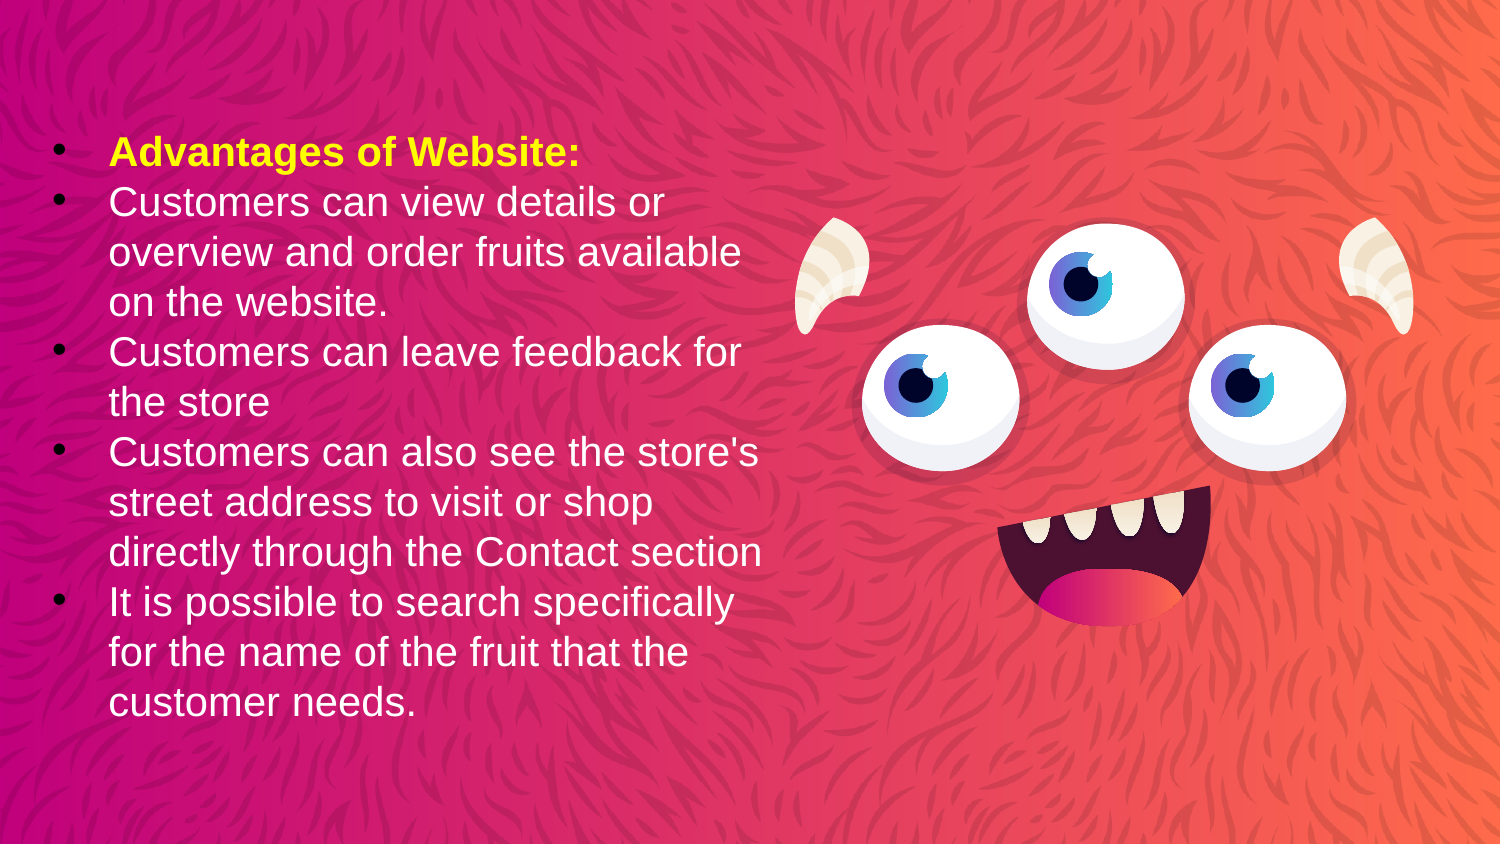

Advantages of Website:
Customers can view details or overview and order fruits available on the website.
Customers can leave feedback for the store
Customers can also see the store's street address to visit or shop directly through the Contact section
It is possible to search specifically for the name of the fruit that the customer needs.